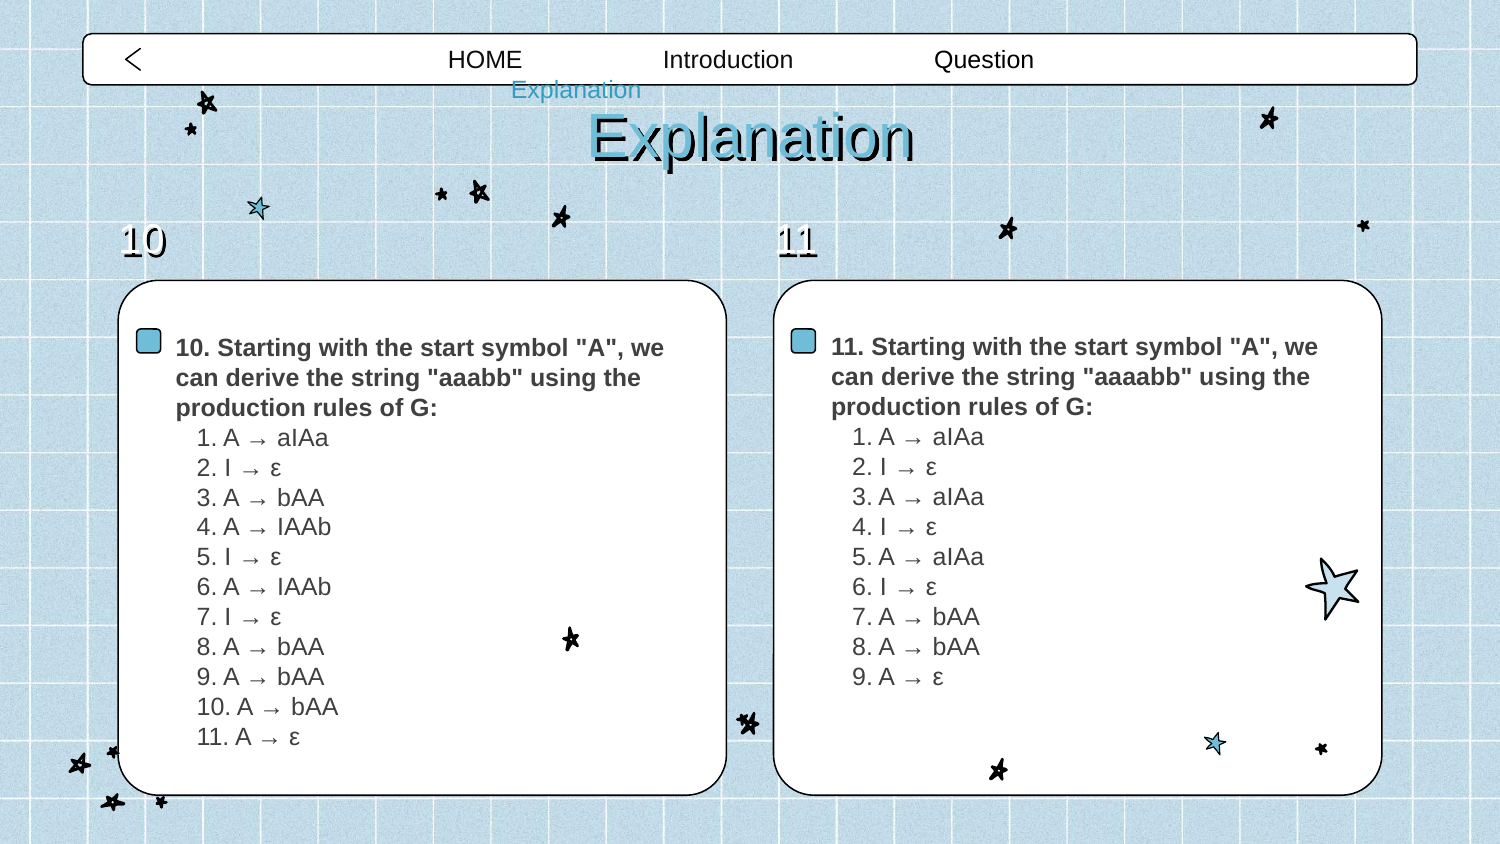

HOME                    Introduction                    Question                    Explanation

# Explanation

10
11

11. Starting with the start symbol "A", we can derive the string "aaaabb" using the production rules of G:
   1. A → aIAa
   2. I → ε
   3. A → aIAa
   4. I → ε
   5. A → aIAa
   6. I → ε
   7. A → bAA
   8. A → bAA
   9. A → ε
10. Starting with the start symbol "A", we can derive the string "aaabb" using the production rules of G:
   1. A → aIAa
   2. I → ε
   3. A → bAA
   4. A → IAAb
   5. I → ε
   6. A → IAAb
   7. I → ε
   8. A → bAA
   9. A → bAA
   10. A → bAA
   11. A → ε